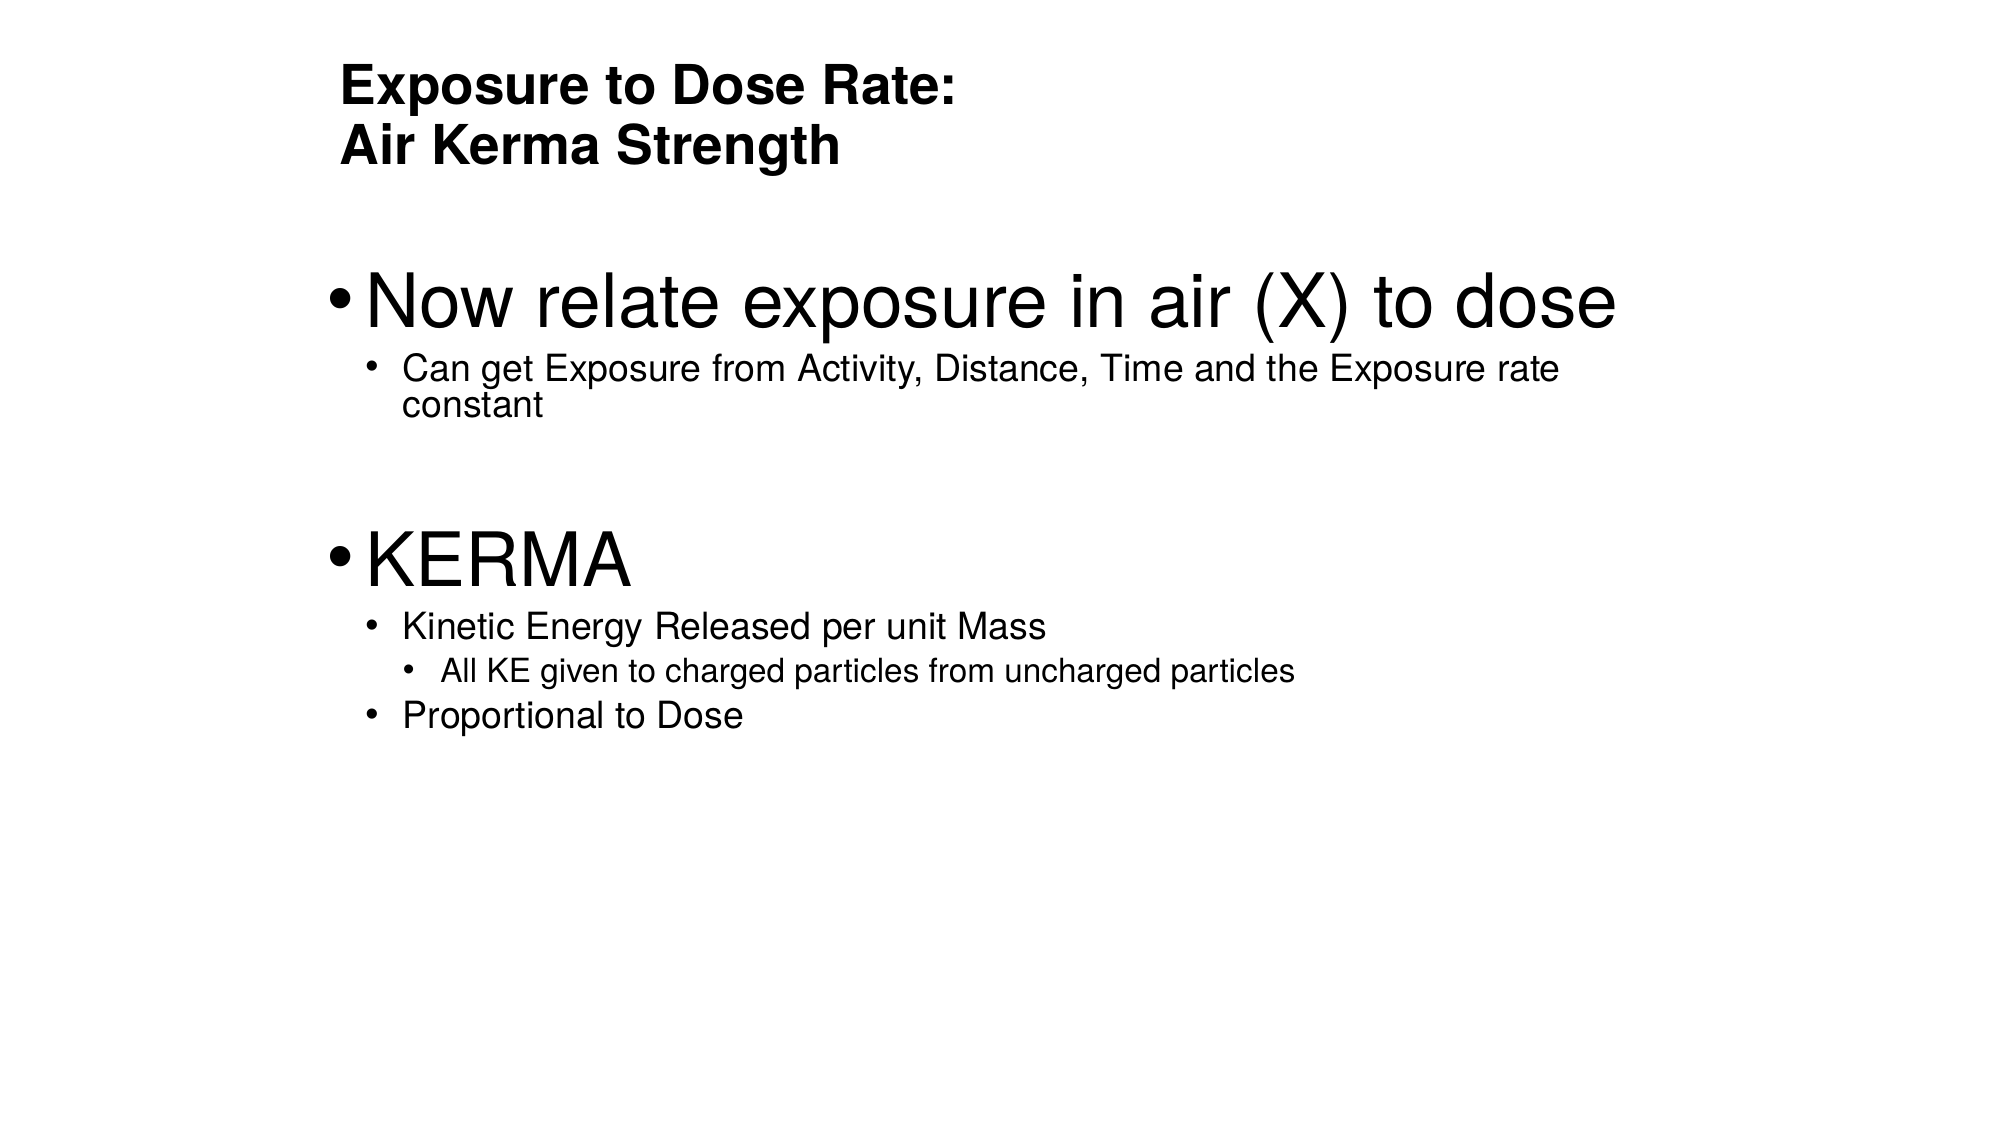

Exposure to Dose Rate:
Air Kerma Strength
Now relate exposure in air (X) to dose
Can get Exposure from Activity, Distance, Time and the Exposure rate constant

KERMA
Kinetic Energy Released per unit Mass
All KE given to charged particles from uncharged particles
Proportional to Dose